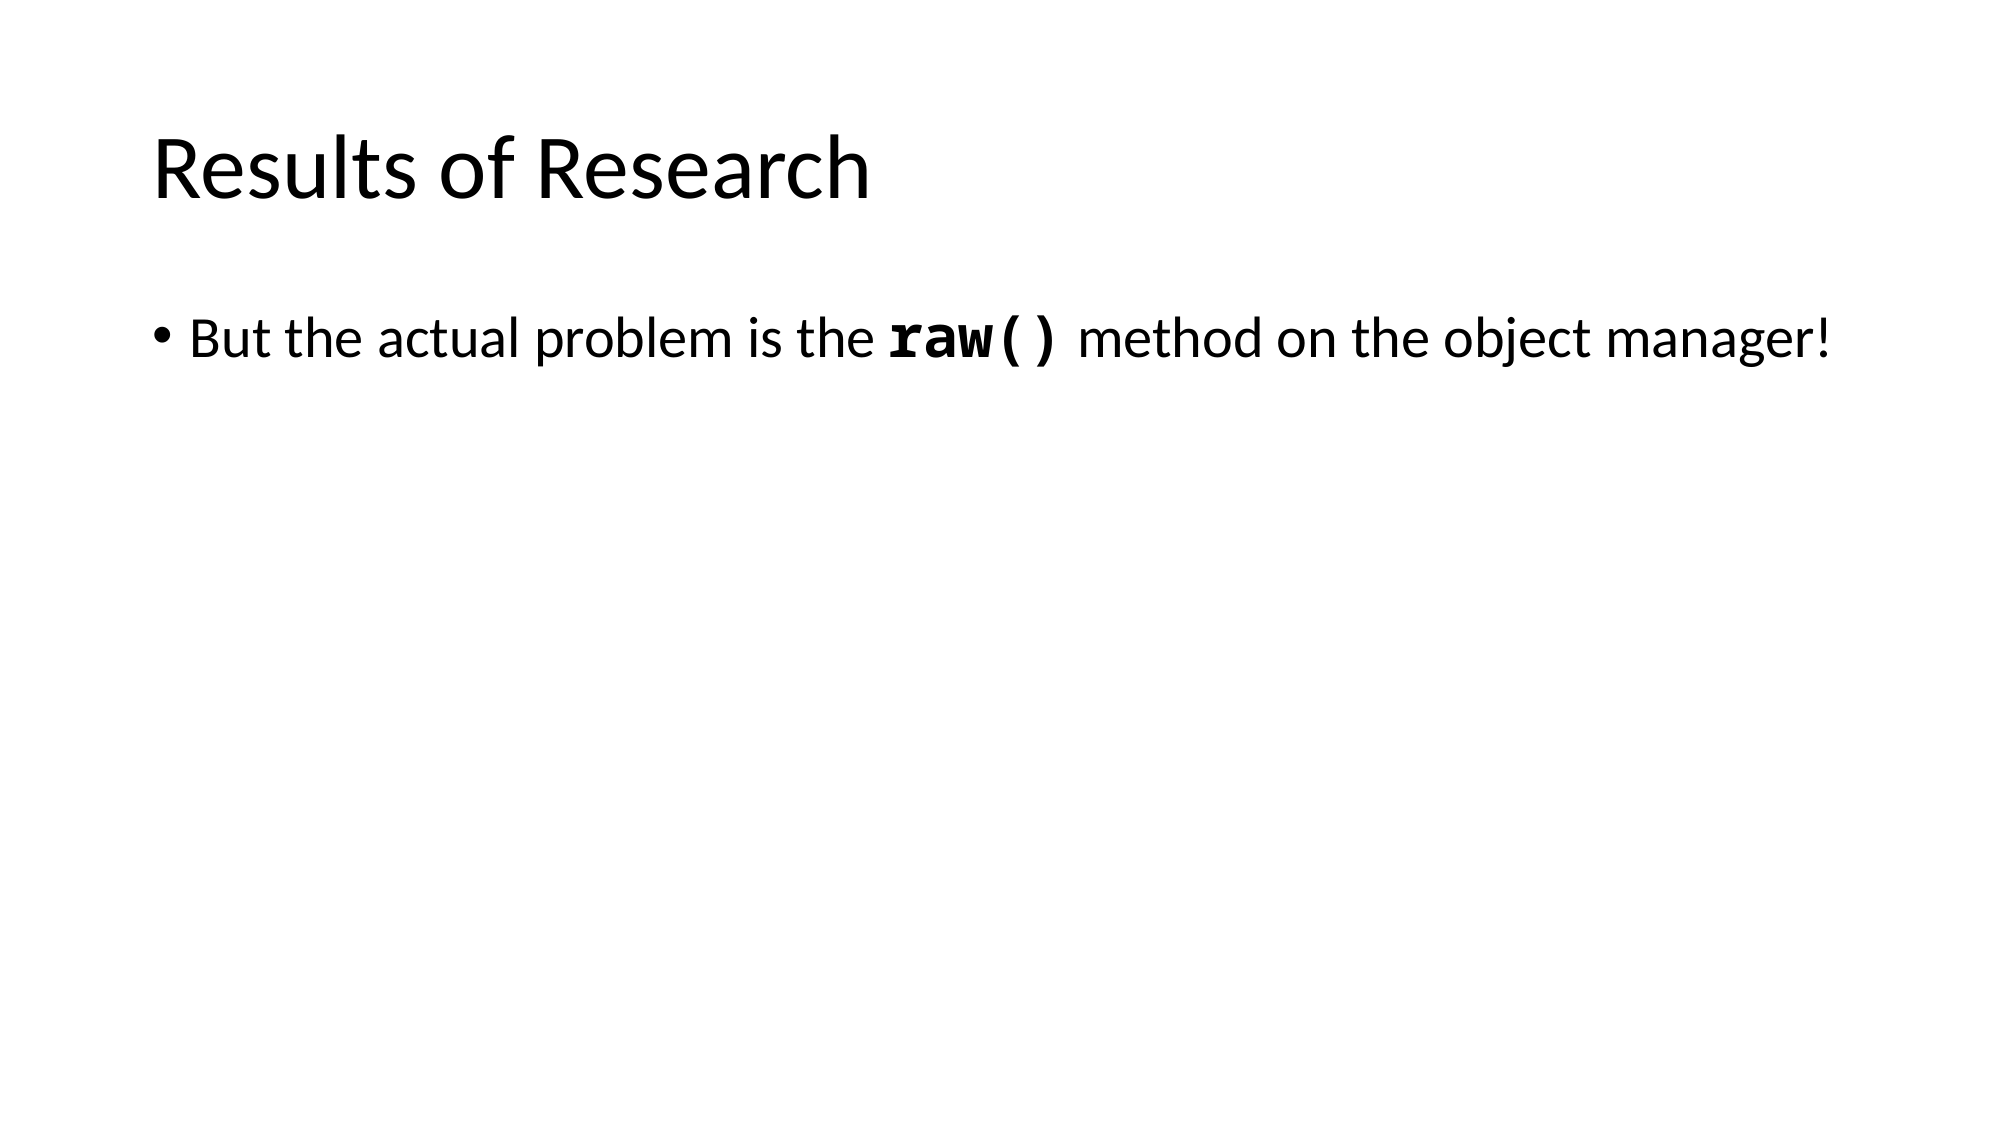

# Results of Research
But the actual problem is the raw() method on the object manager!